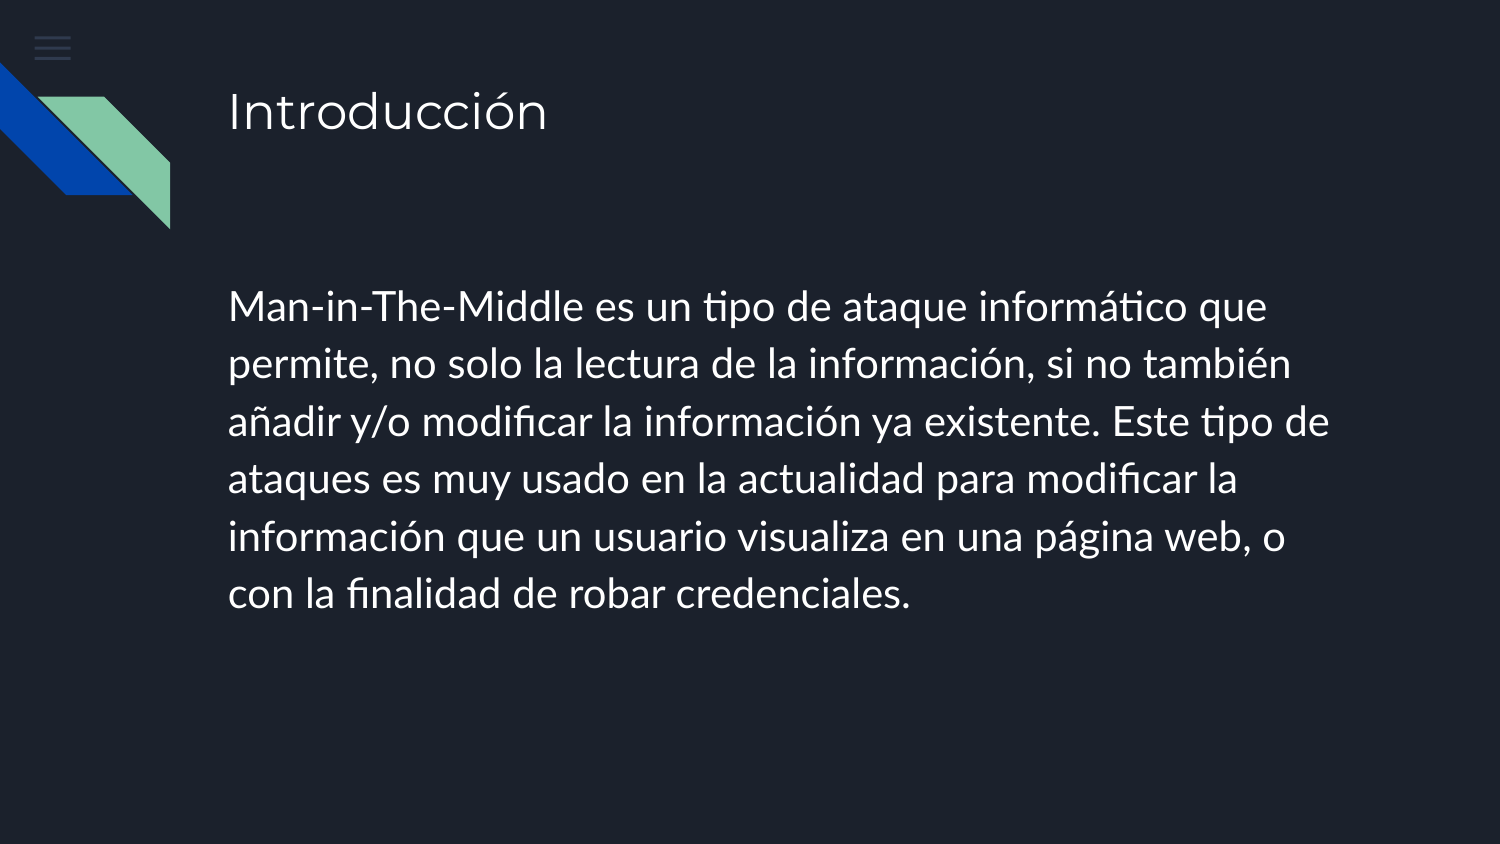

# Introducción
Man-in-The-Middle es un tipo de ataque informático que permite, no solo la lectura de la información, si no también añadir y/o modificar la información ya existente. Este tipo de ataques es muy usado en la actualidad para modificar la información que un usuario visualiza en una página web, o con la finalidad de robar credenciales.